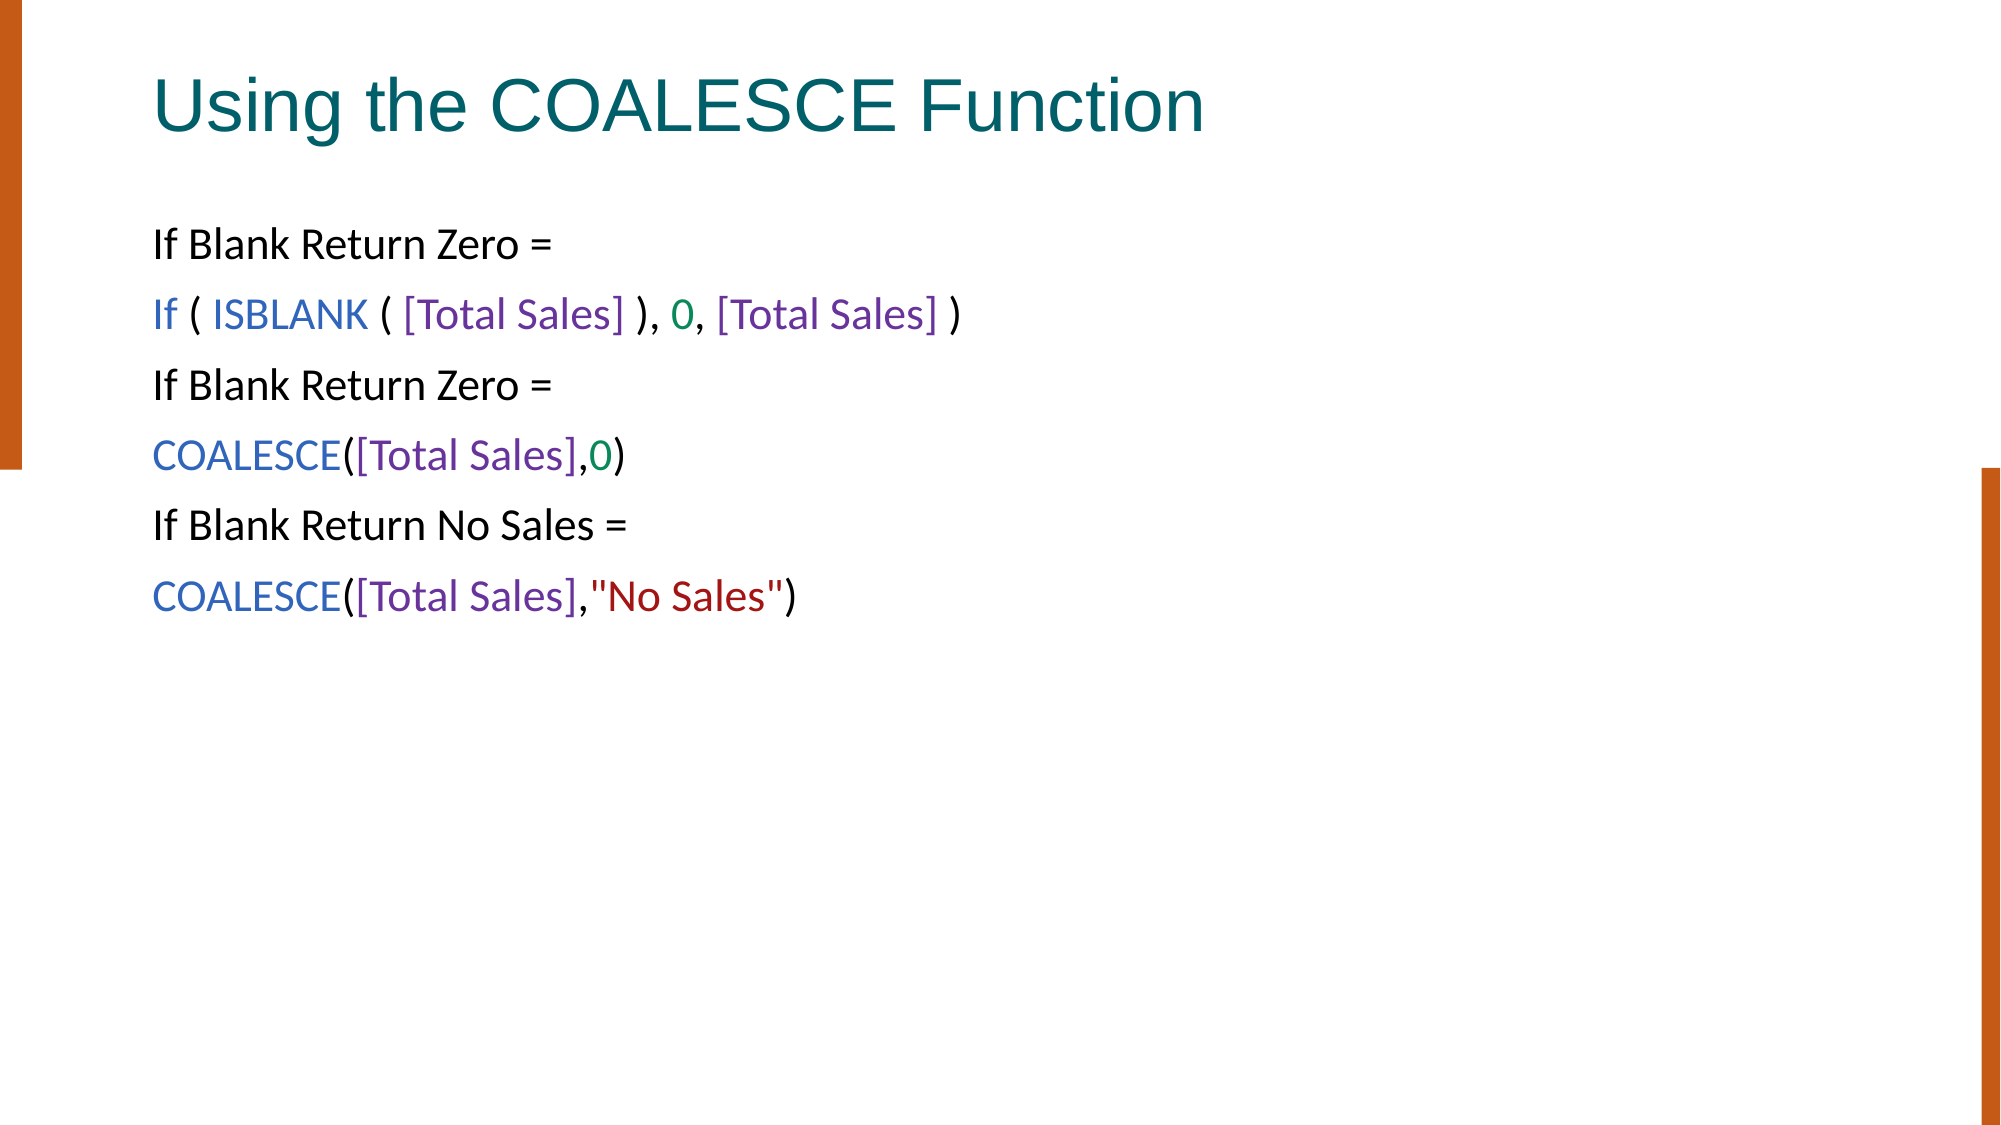

# Using the COALESCE Function
If Blank Return Zero =
If ( ISBLANK ( [Total Sales] ), 0, [Total Sales] )
If Blank Return Zero =
COALESCE([Total Sales],0)
If Blank Return No Sales =
COALESCE([Total Sales],"No Sales")